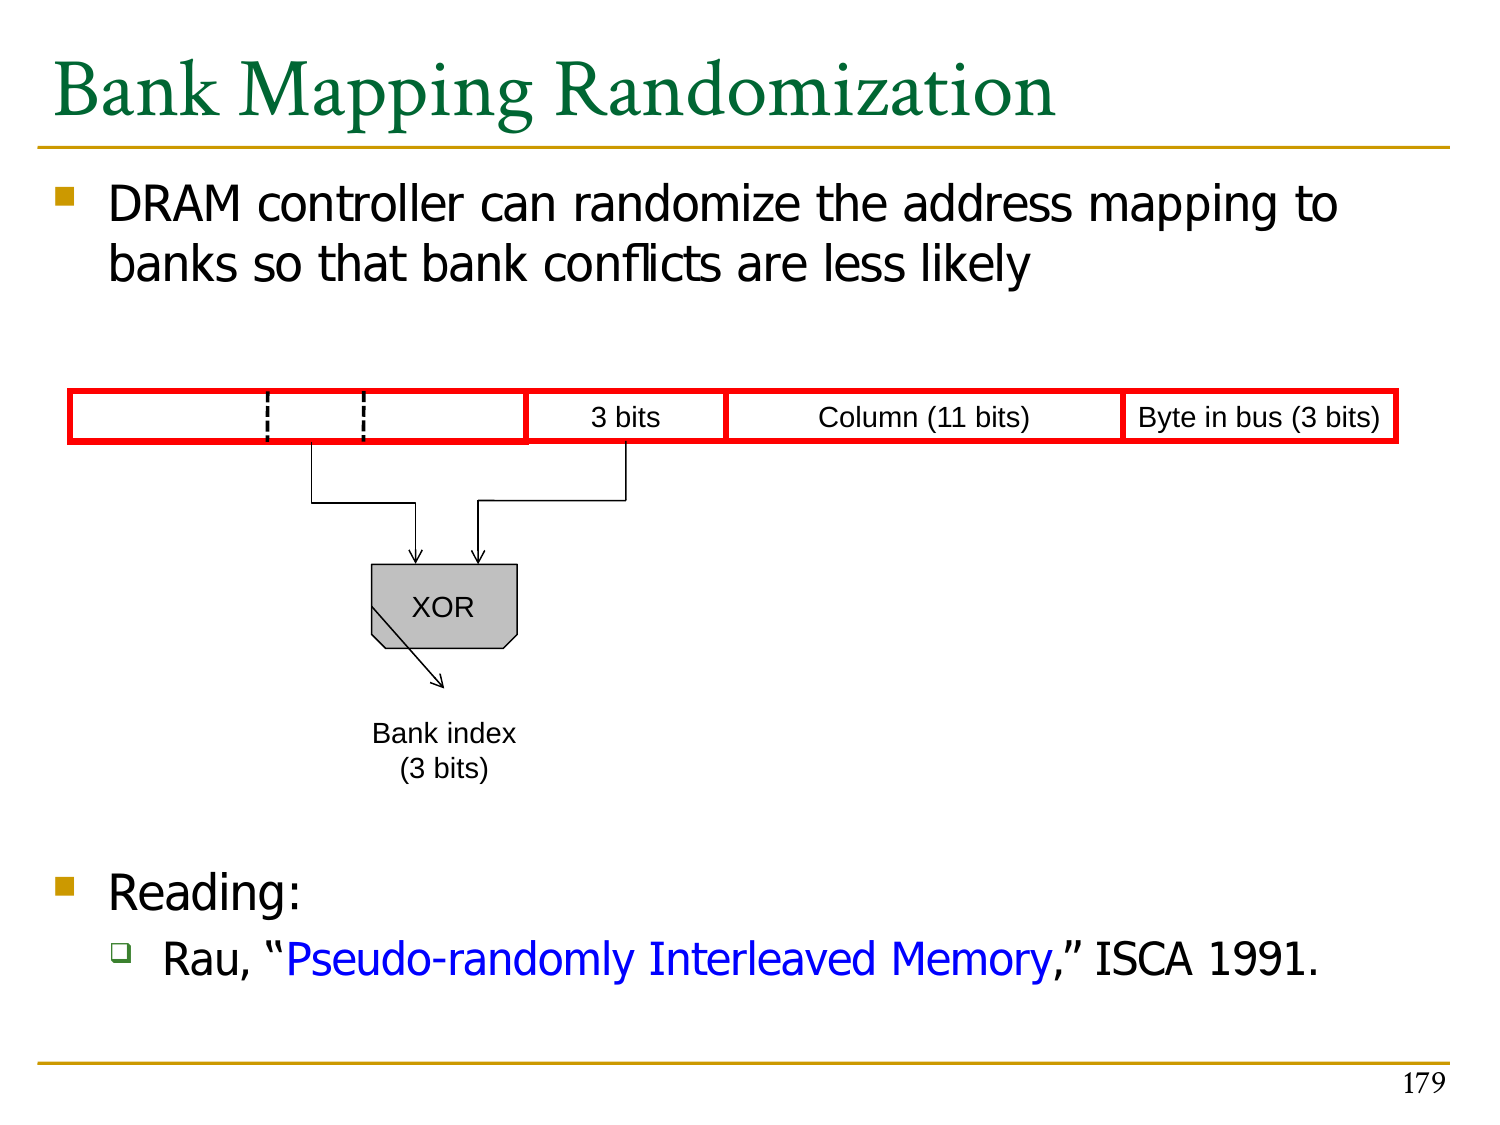

# Bank Mapping Randomization
DRAM controller can randomize the address mapping to banks so that bank conflicts are less likely

Reading:
Rau, “Pseudo-randomly Interleaved Memory,” ISCA 1991.

3 bits
Column (11 bits)
Byte in bus (3 bits)

XOR
Bank index (3 bits)
179